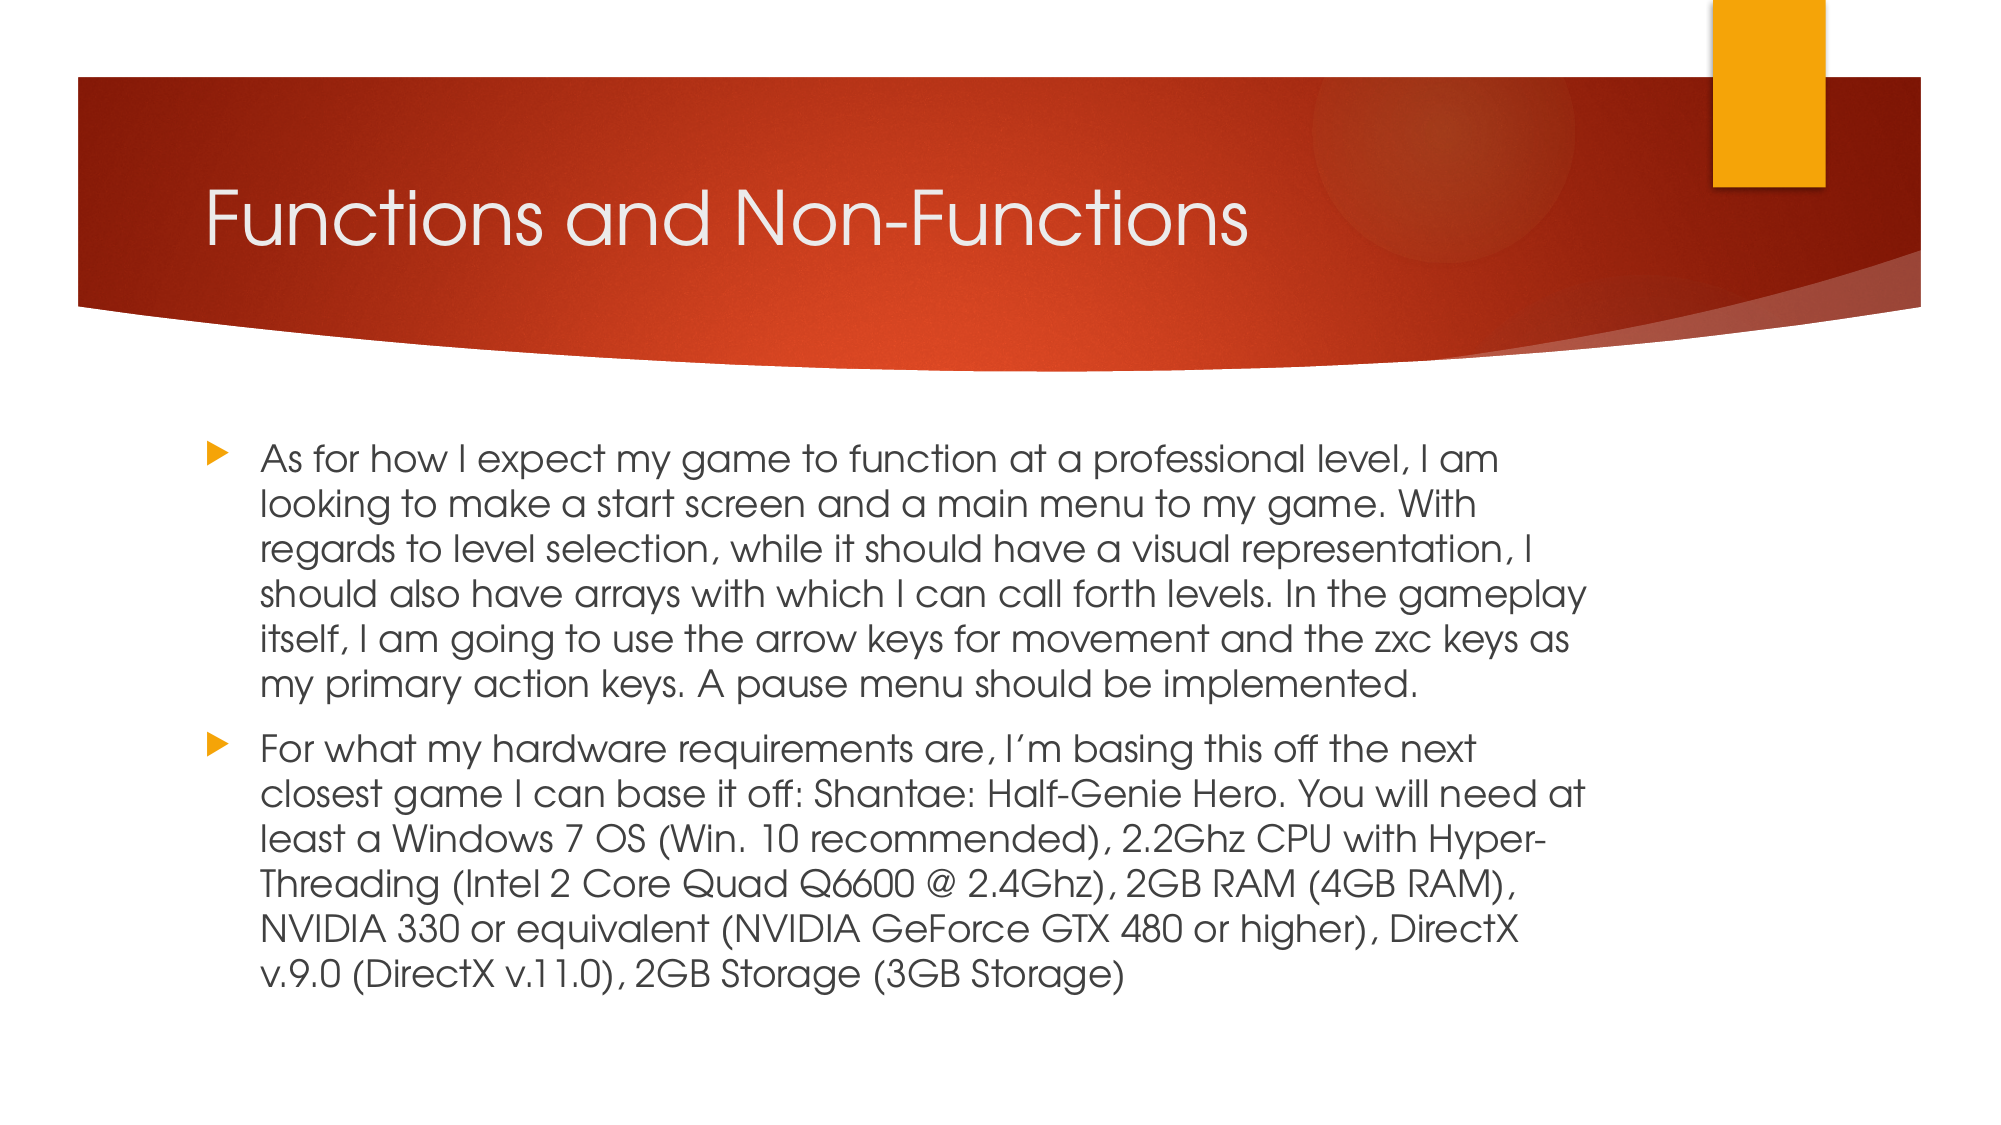

# Functions and Non-Functions
As for how I expect my game to function at a professional level, I am looking to make a start screen and a main menu to my game. With regards to level selection, while it should have a visual representation, I should also have arrays with which I can call forth levels. In the gameplay itself, I am going to use the arrow keys for movement and the zxc keys as my primary action keys. A pause menu should be implemented.
For what my hardware requirements are, I’m basing this off the next closest game I can base it off: Shantae: Half-Genie Hero. You will need at least a Windows 7 OS (Win. 10 recommended), 2.2Ghz CPU with Hyper-Threading (Intel 2 Core Quad Q6600 @ 2.4Ghz), 2GB RAM (4GB RAM), NVIDIA 330 or equivalent (NVIDIA GeForce GTX 480 or higher), DirectX v.9.0 (DirectX v.11.0), 2GB Storage (3GB Storage)